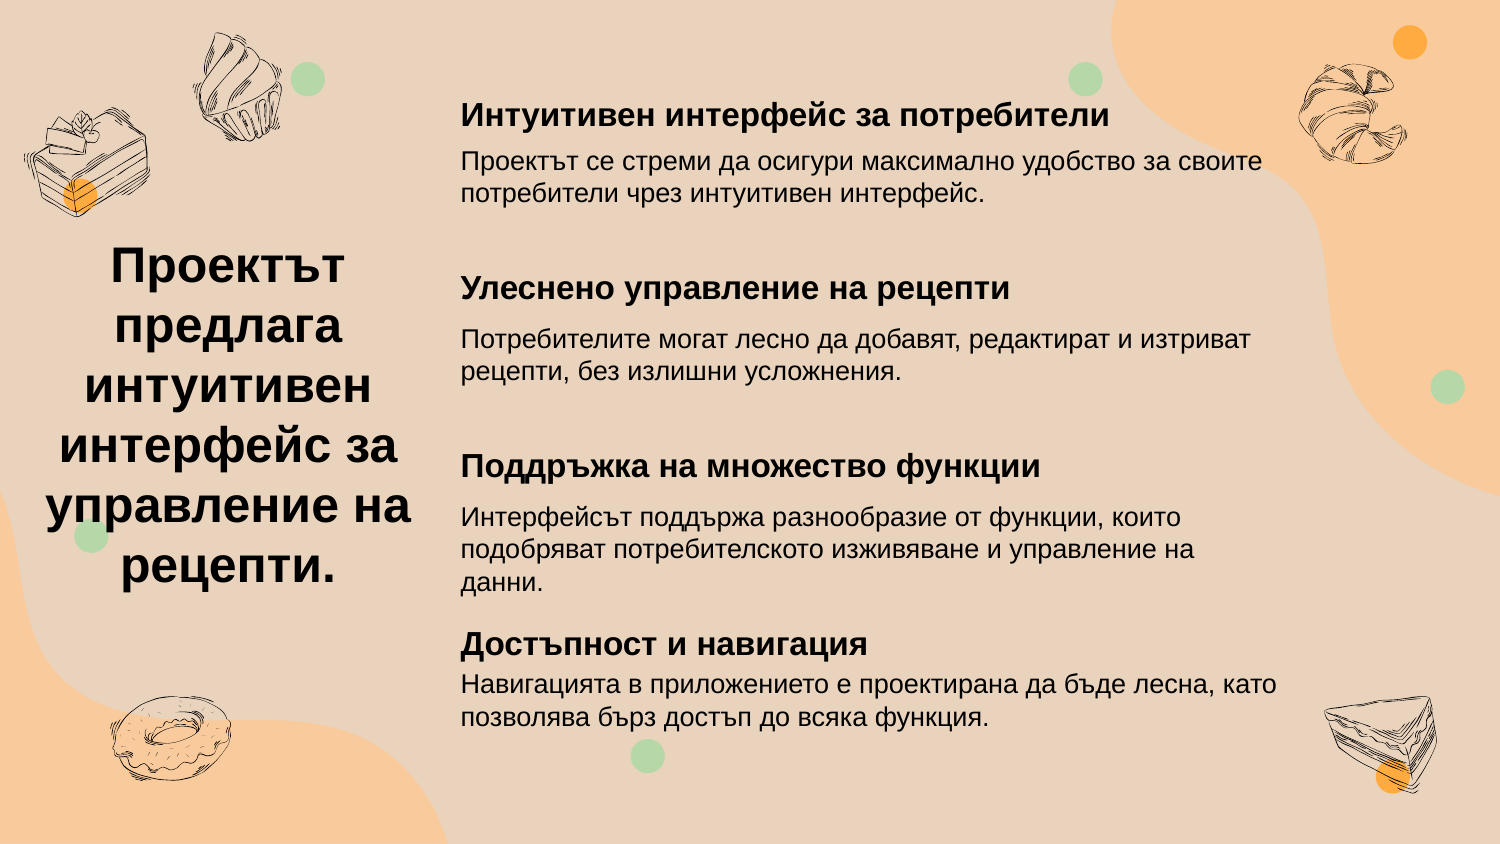

Интуитивен интерфейс за потребители

Проектът се стреми да осигури максимално удобство за своите потребители чрез интуитивен интерфейс.
# Проектът предлага интуитивен интерфейс за управление на рецепти.
Улеснено управление на рецепти
Потребителите могат лесно да добавят, редактират и изтриват рецепти, без излишни усложнения.
Поддръжка на множество функции
Интерфейсът поддържа разнообразие от функции, които подобряват потребителското изживяване и управление на данни.
Достъпност и навигация
Навигацията в приложението е проектирана да бъде лесна, като позволява бърз достъп до всяка функция.